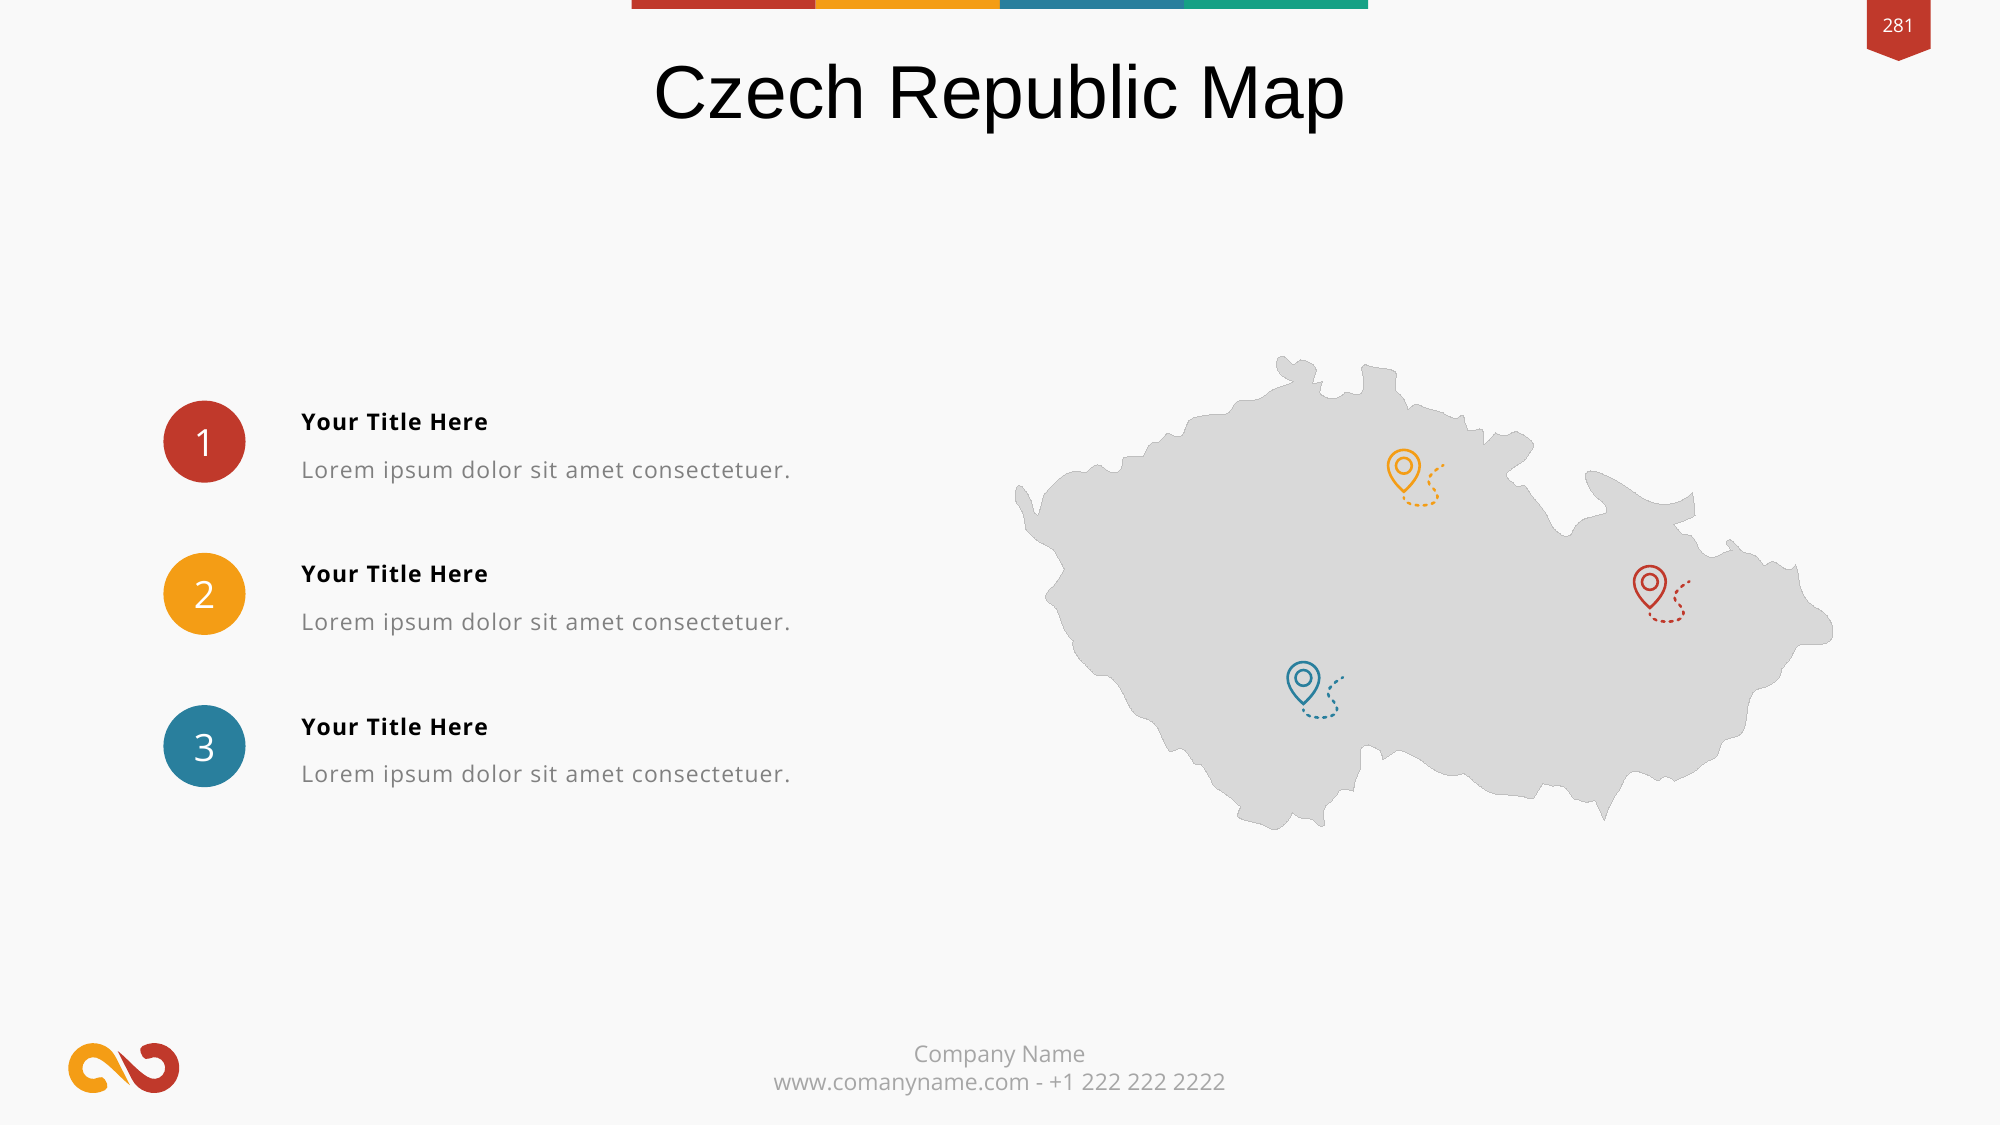

Czech Republic Map

Your Title Here
1
Lorem ipsum dolor sit amet consectetuer.

Your Title Here
2

Lorem ipsum dolor sit amet consectetuer.

Your Title Here
3
Lorem ipsum dolor sit amet consectetuer.